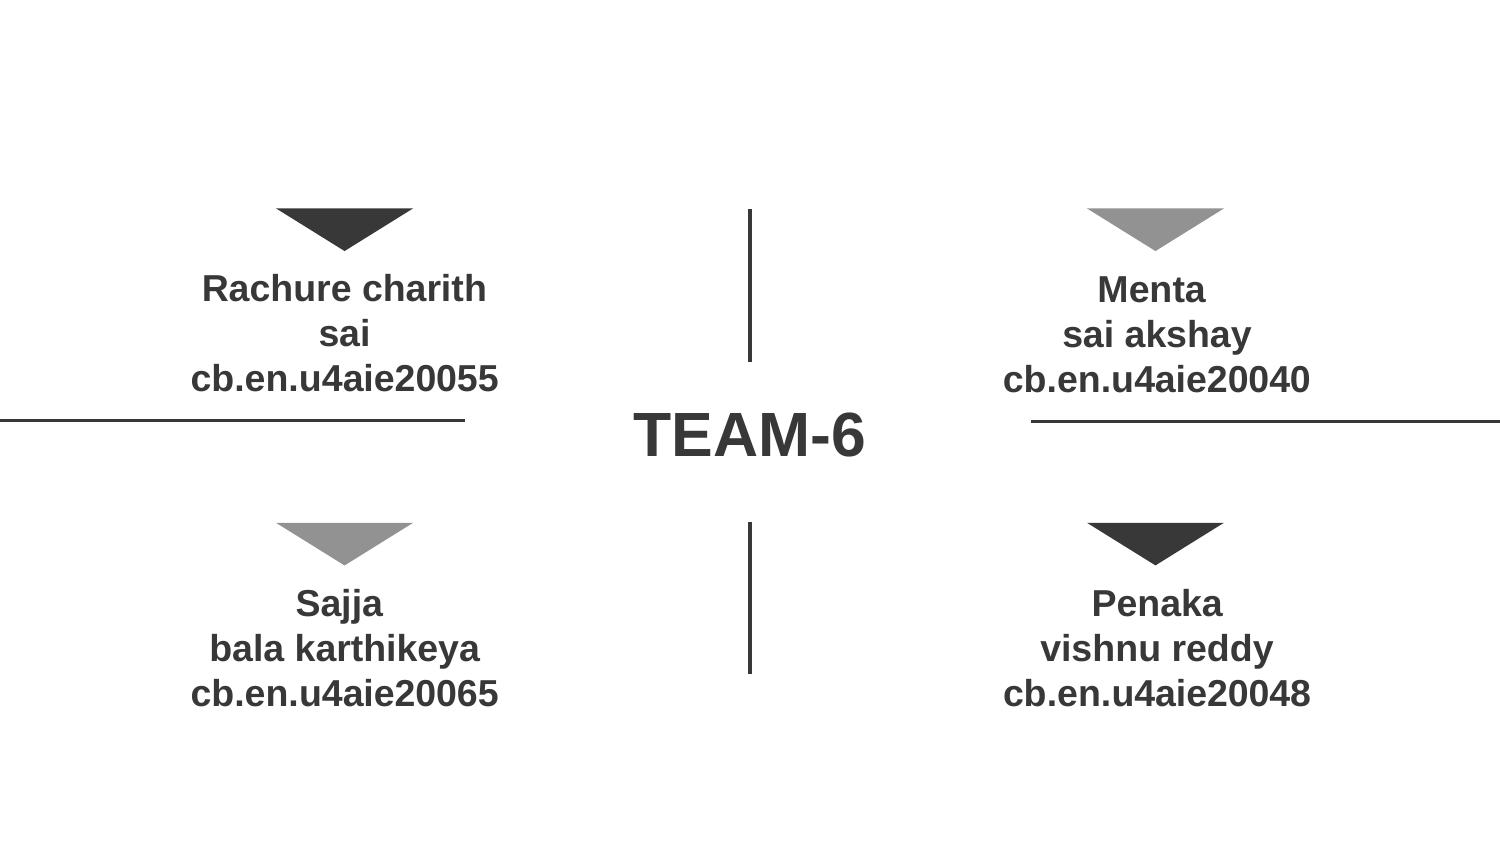

Rachure charith sai
cb.en.u4aie20055
Menta
sai akshay
cb.en.u4aie20040
# TEAM-6

Sajja
bala karthikeya
cb.en.u4aie20065
Penaka
vishnu reddy
cb.en.u4aie20048